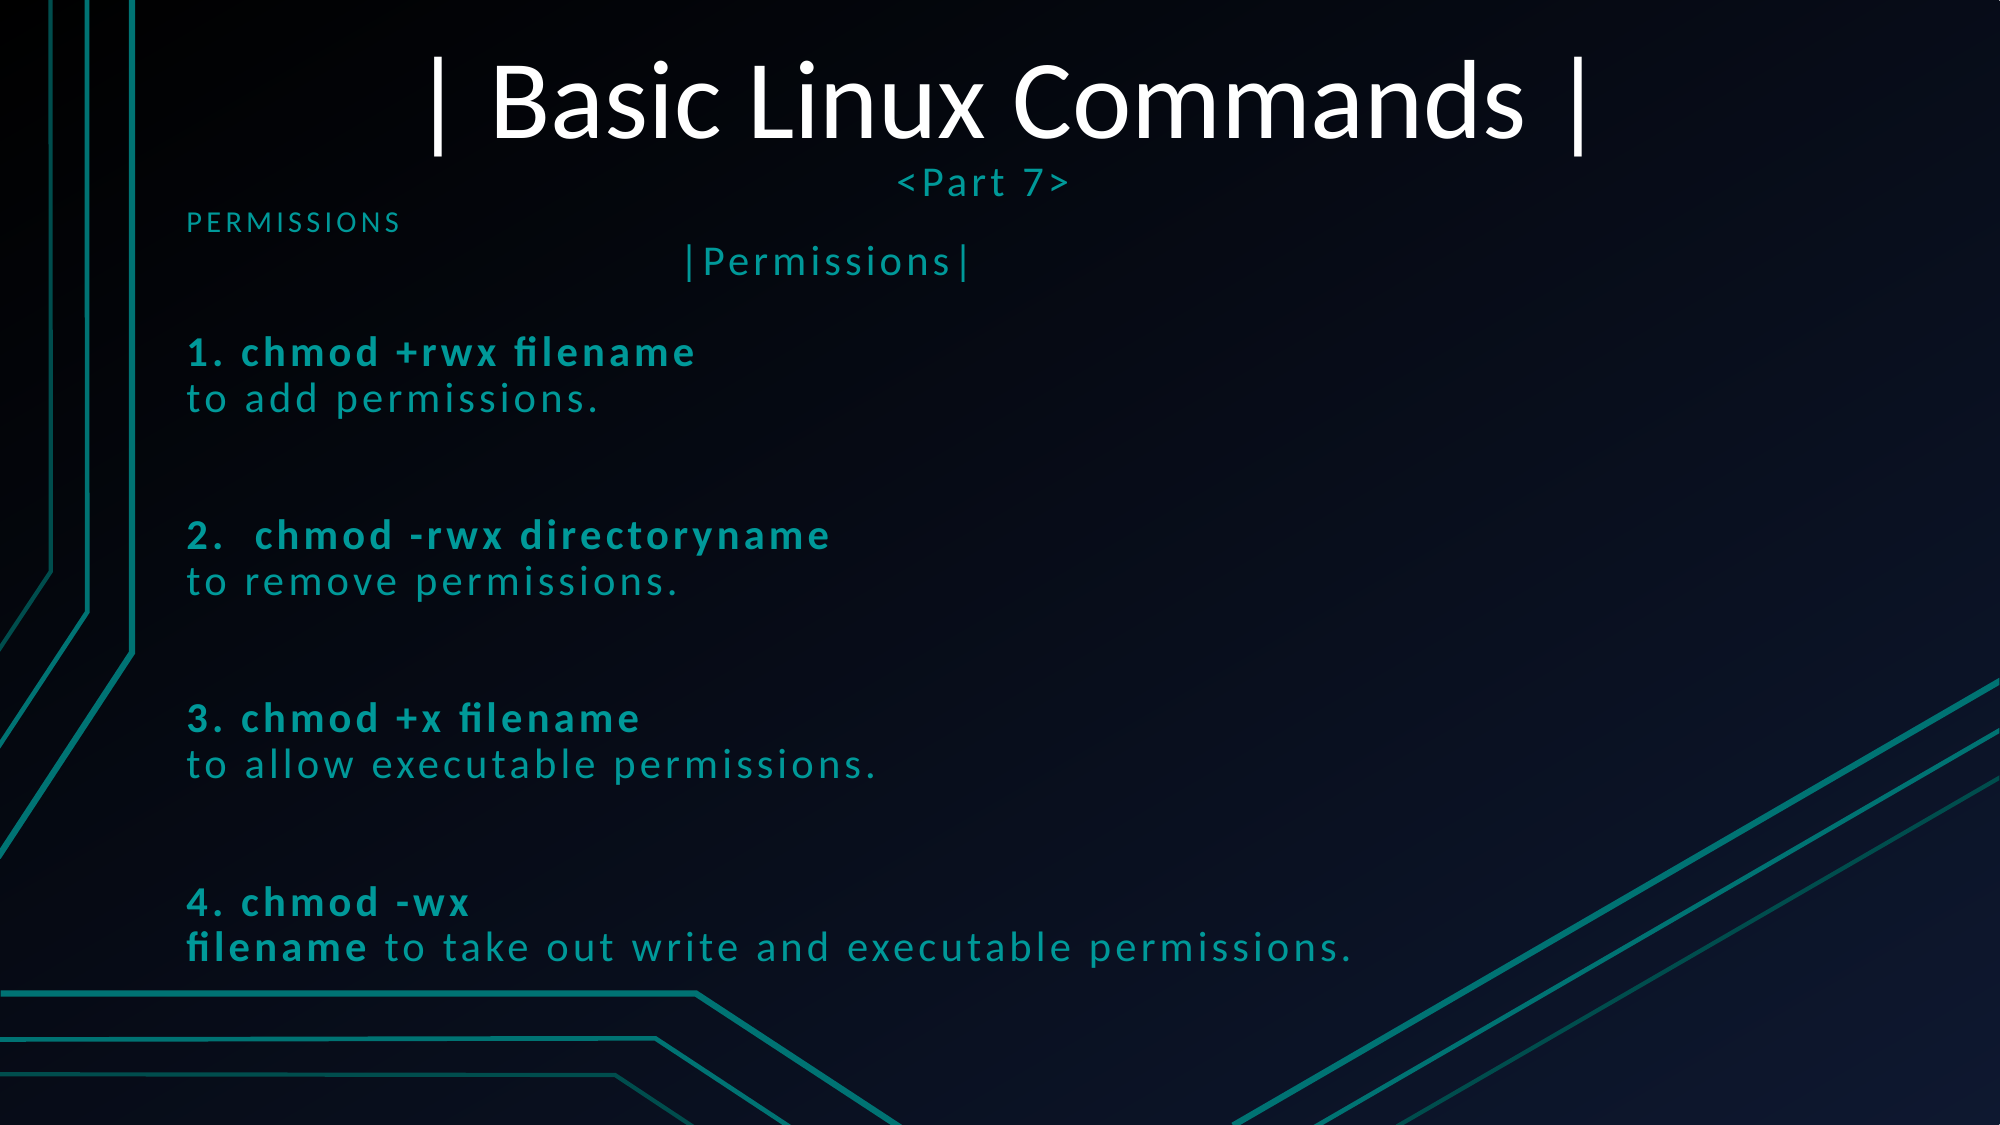

# | Basic Linux Commands |
<Part 7>
PERMISSIONS
                                    |Permissions|

1. chmod +rwx filename
to add permissions.

2.  chmod -rwx directoryname
to remove permissions.

3. chmod +x filename
to allow executable permissions.

4. chmod -wx
filename to take out write and executable permissions.